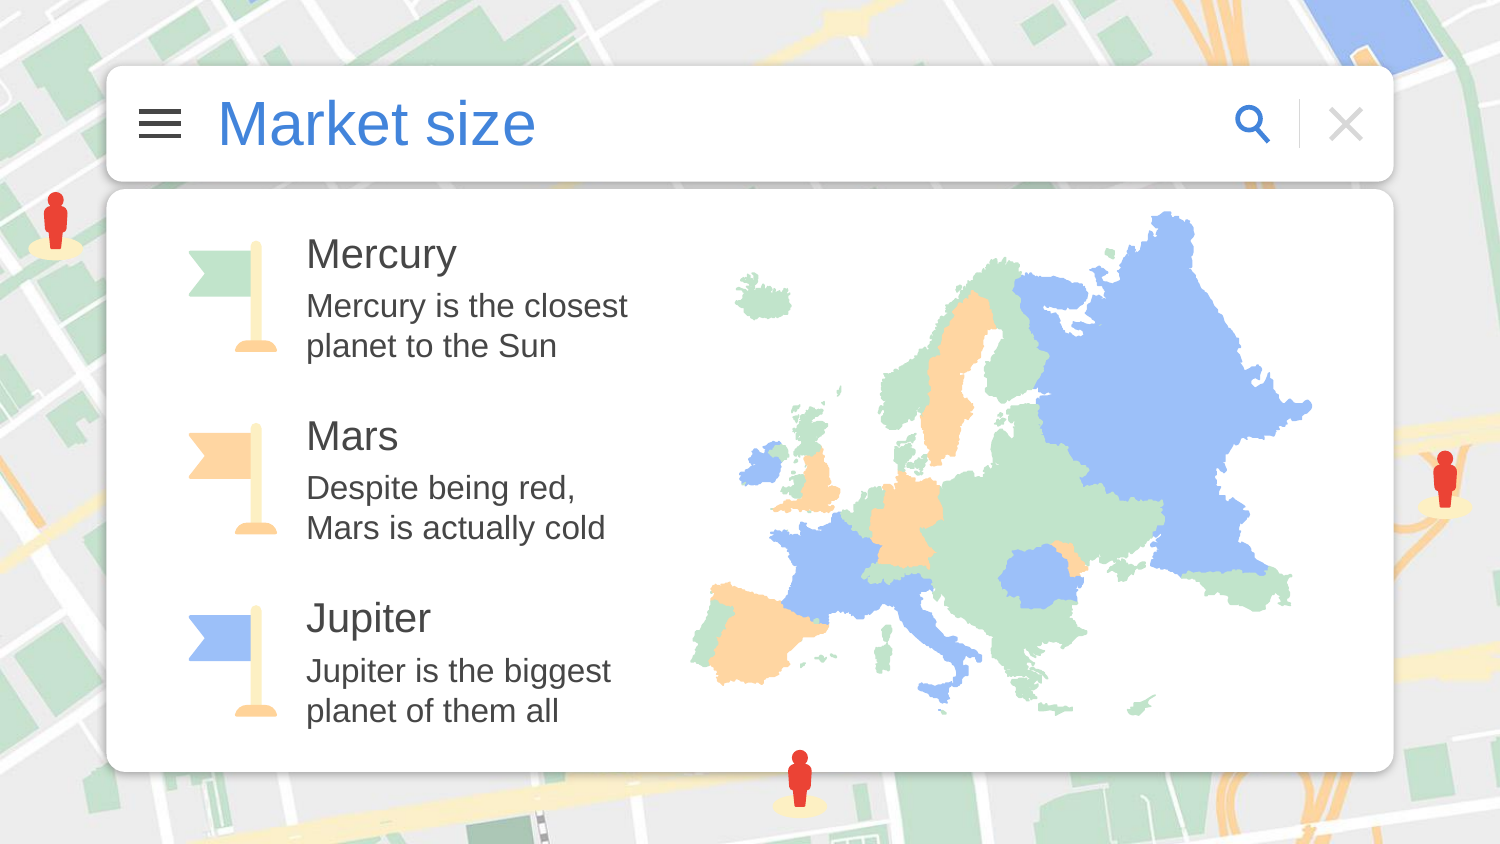

# Market size

Mercury

Mercury is the closest planet to the Sun
Mars

Despite being red, Mars is actually cold
Jupiter

Jupiter is the biggest planet of them all